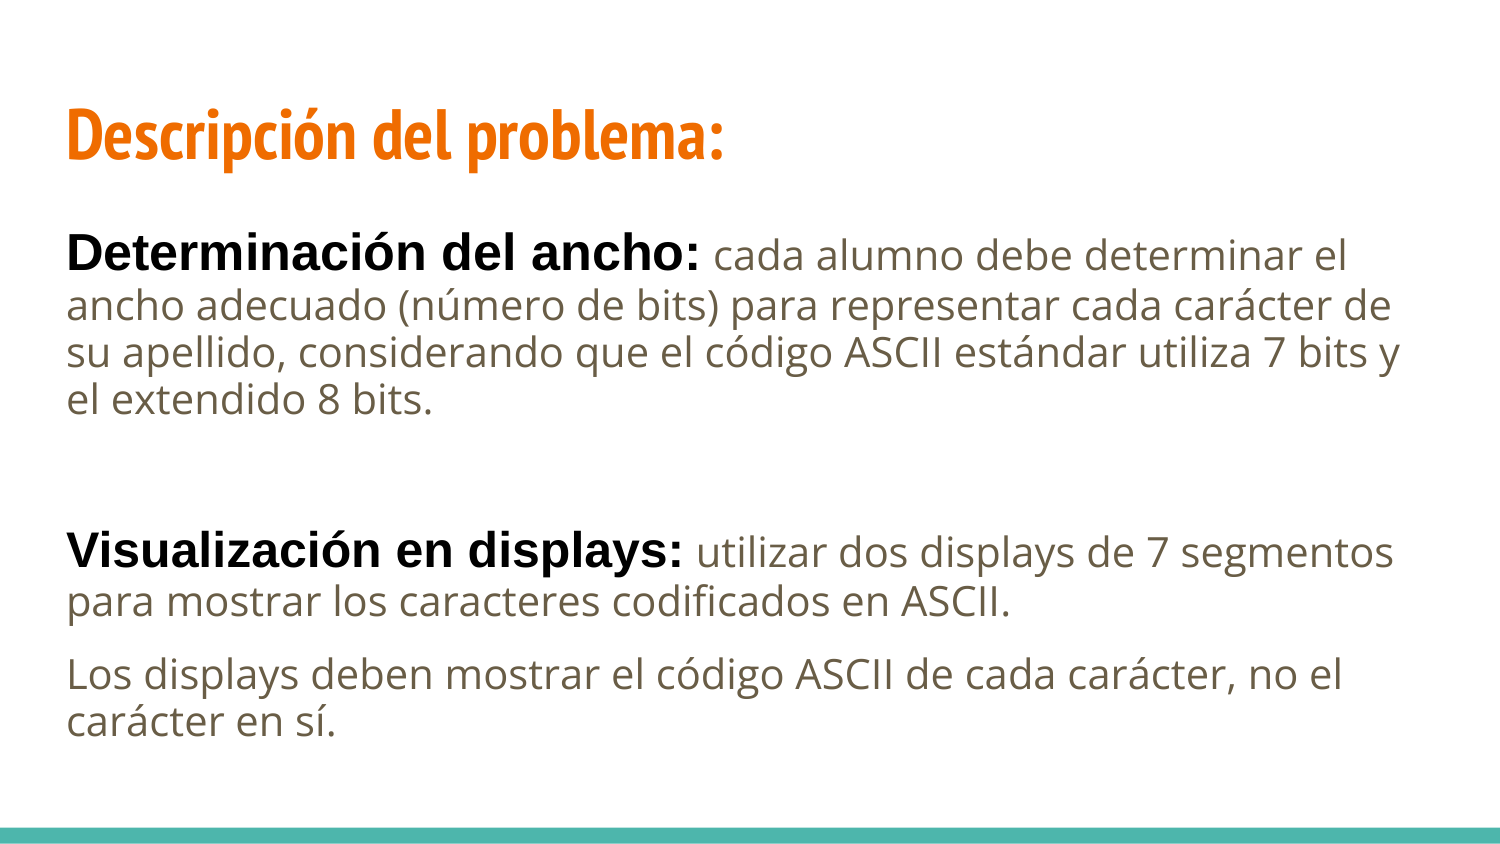

# Descripción del problema:
Determinación del ancho: cada alumno debe determinar el ancho adecuado (número de bits) para representar cada carácter de su apellido, considerando que el código ASCII estándar utiliza 7 bits y el extendido 8 bits.

Visualización en displays: utilizar dos displays de 7 segmentos para mostrar los caracteres codificados en ASCII.
Los displays deben mostrar el código ASCII de cada carácter, no el carácter en sí.